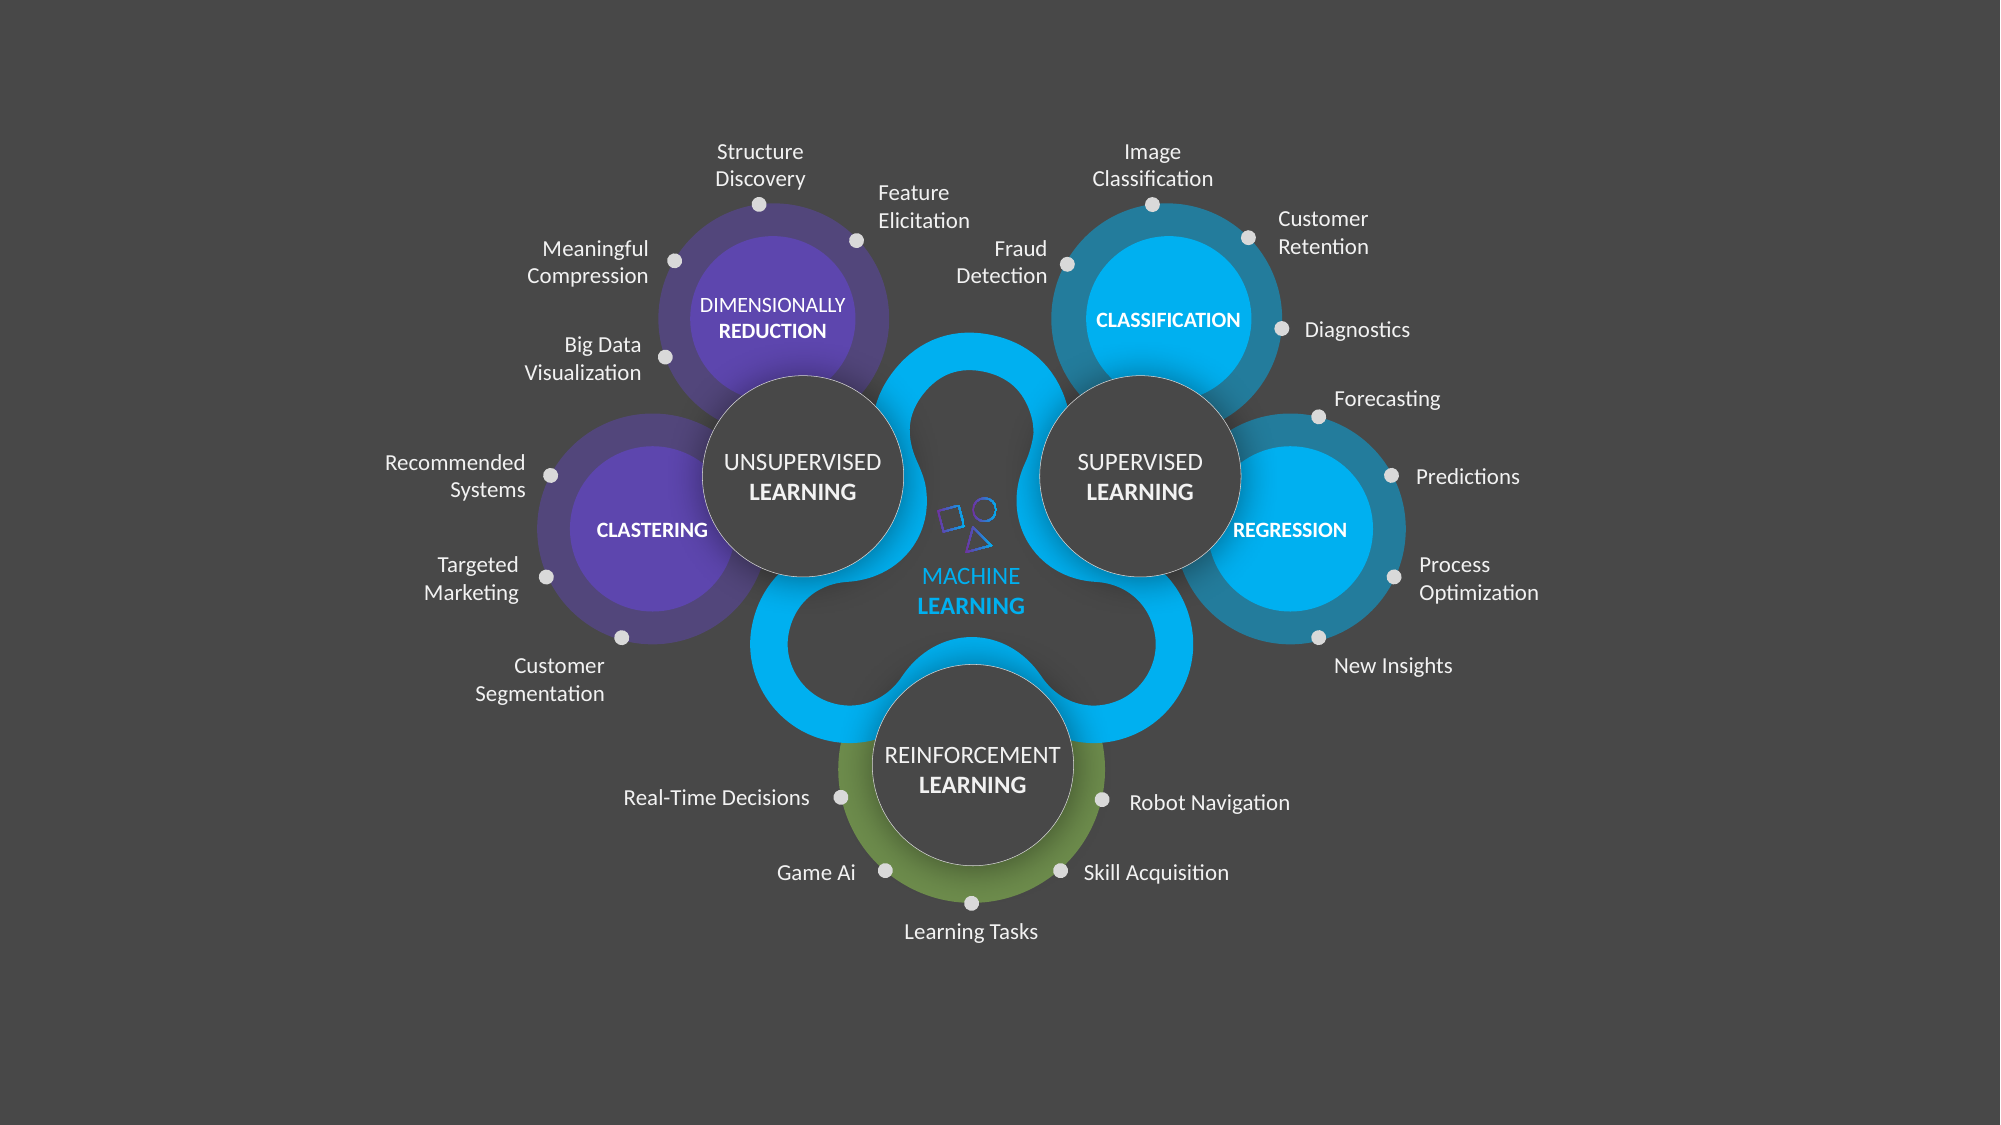

Structure
Discovery
Image
Classification
Feature
Elicitation

Customer
Retention

Fraud
Detection
Meaningful
Compression
Diagnostics
Big Data
Visualization
Forecasting
Recommended
Systems

Predictions

Targeted
Marketing
Process
Optimization
Customer
Segmentation
New Insights

Real-Time Decisions
Robot Navigation
Skill Acquisition
Game Ai
Learning Tasks
DIMENSIONALLY
REDUCTION
CLASSIFICATION
UNSUPERVISED
LEARNING
SUPERVISED
LEARNING
CLASTERING
REGRESSION
MACHINE
LEARNING
REINFORCEMENT
LEARNING